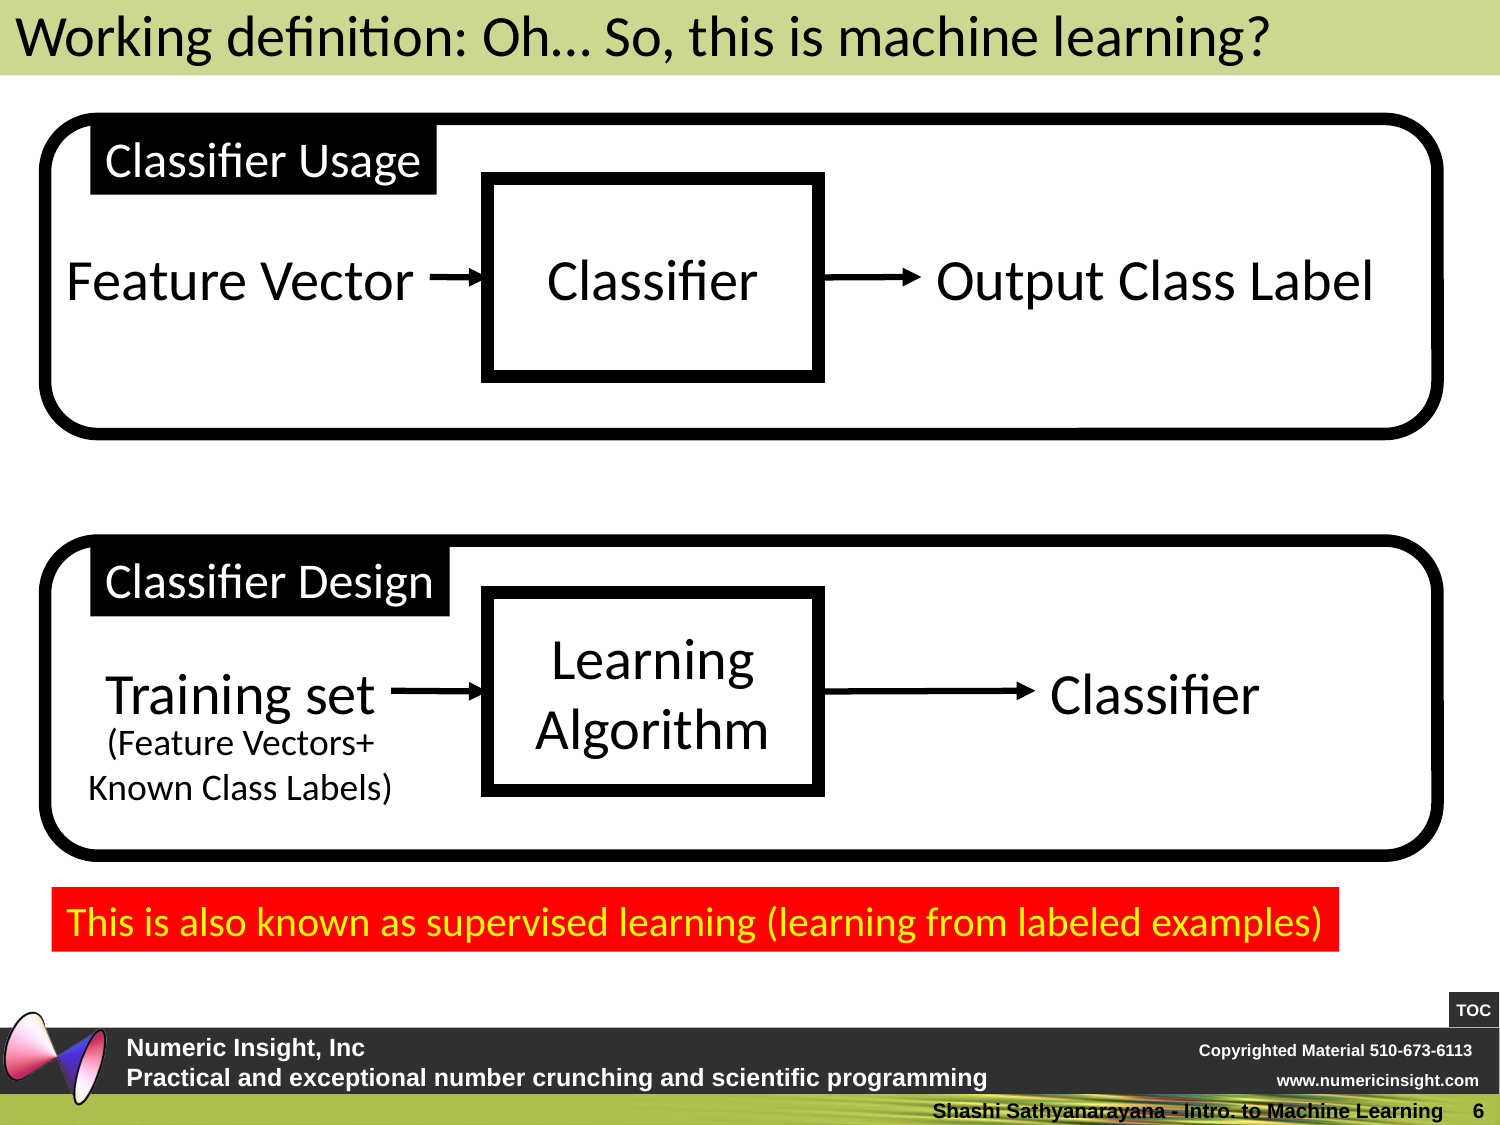

# Working definition: Oh… So, this is machine learning?

Classifier Usage
Classifier
Feature Vector
Output Class Label

Classifier Design
Learning Algorithm
Training set
Classifier
(Feature Vectors+
Known Class Labels)
This is also known as supervised learning (learning from labeled examples)